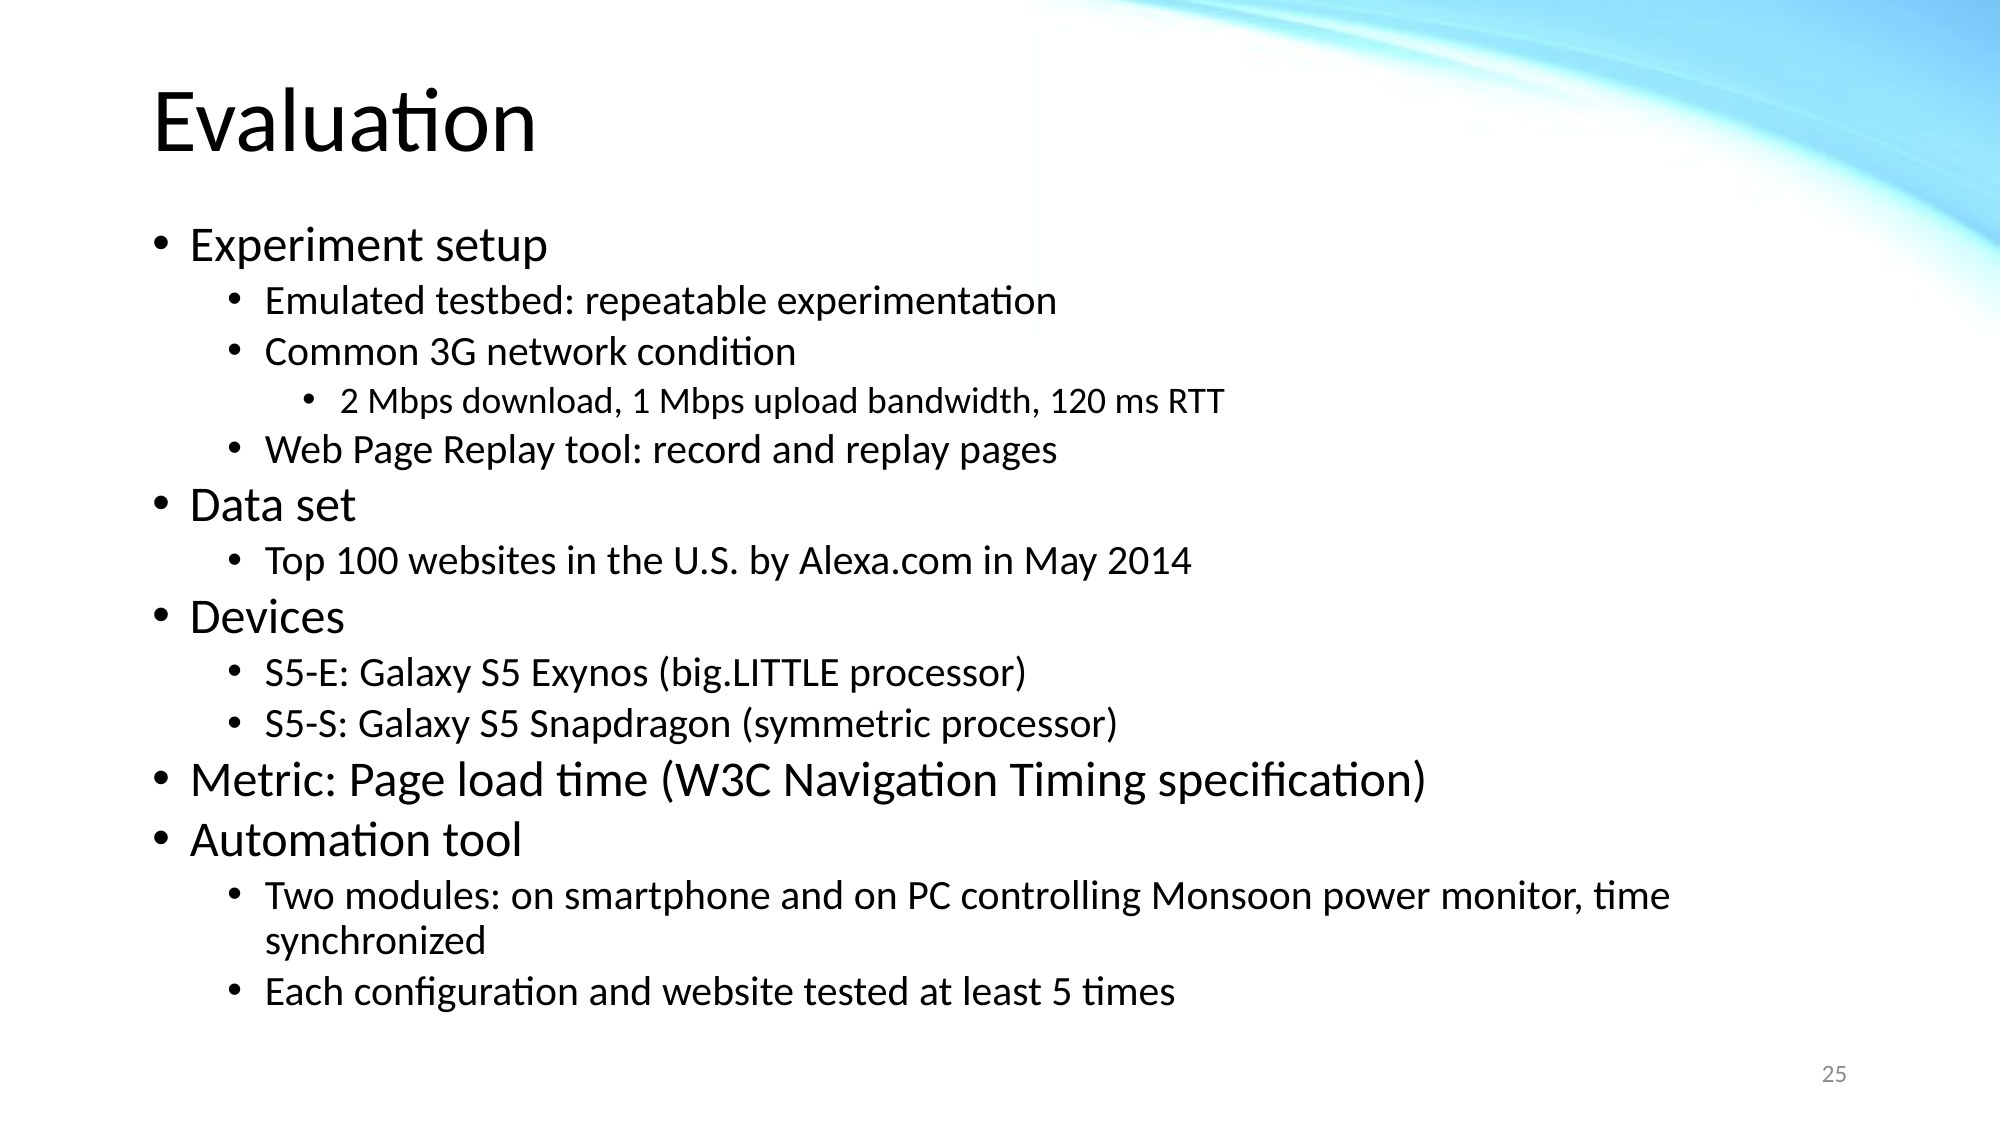

# Evaluation
Experiment setup
Emulated testbed: repeatable experimentation
Common 3G network condition
2 Mbps download, 1 Mbps upload bandwidth, 120 ms RTT
Web Page Replay tool: record and replay pages
Data set
Top 100 websites in the U.S. by Alexa.com in May 2014
Devices
S5-E: Galaxy S5 Exynos (big.LITTLE processor)
S5-S: Galaxy S5 Snapdragon (symmetric processor)
Metric: Page load time (W3C Navigation Timing specification)
Automation tool
Two modules: on smartphone and on PC controlling Monsoon power monitor, time synchronized
Each configuration and website tested at least 5 times

25